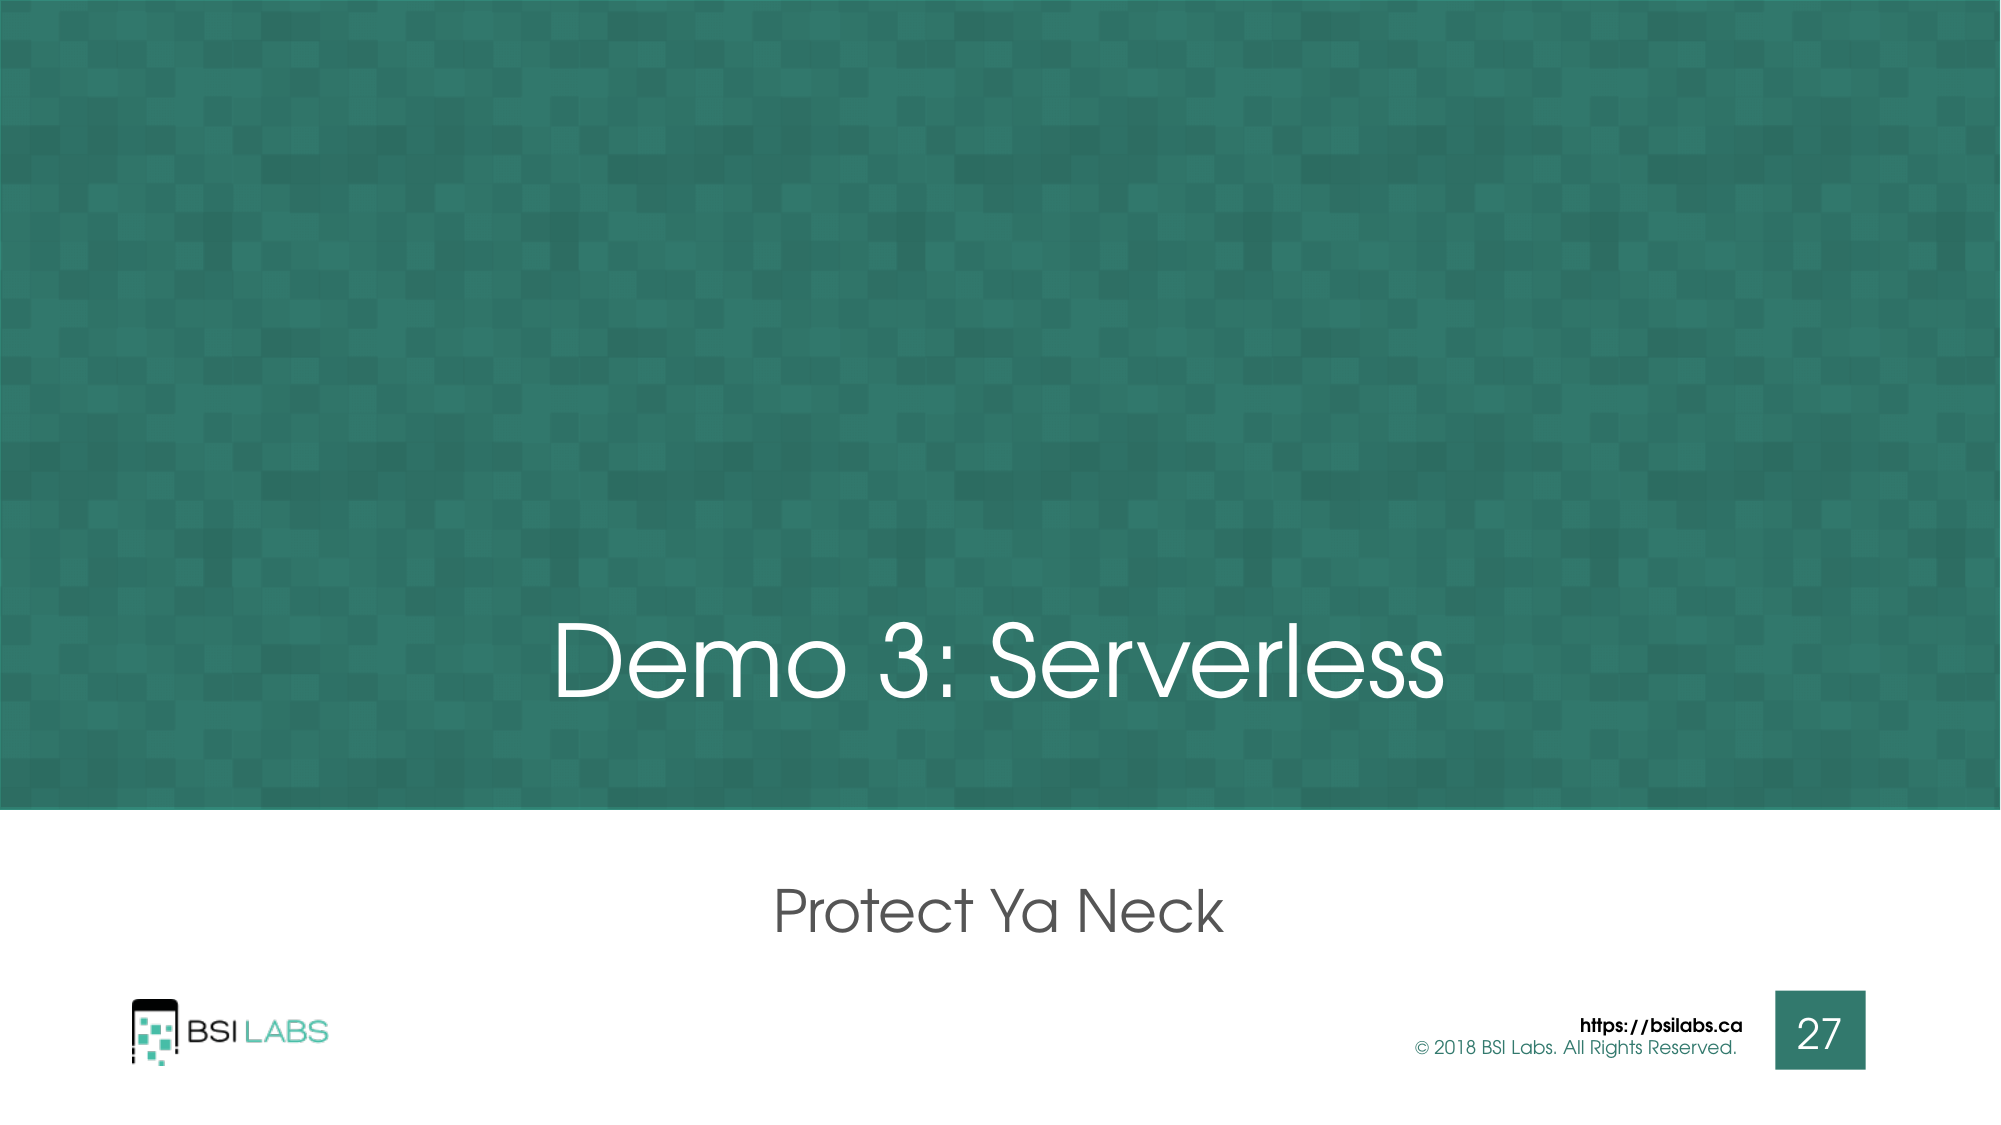

# Demo 3: Serverless
Protect Ya Neck
27